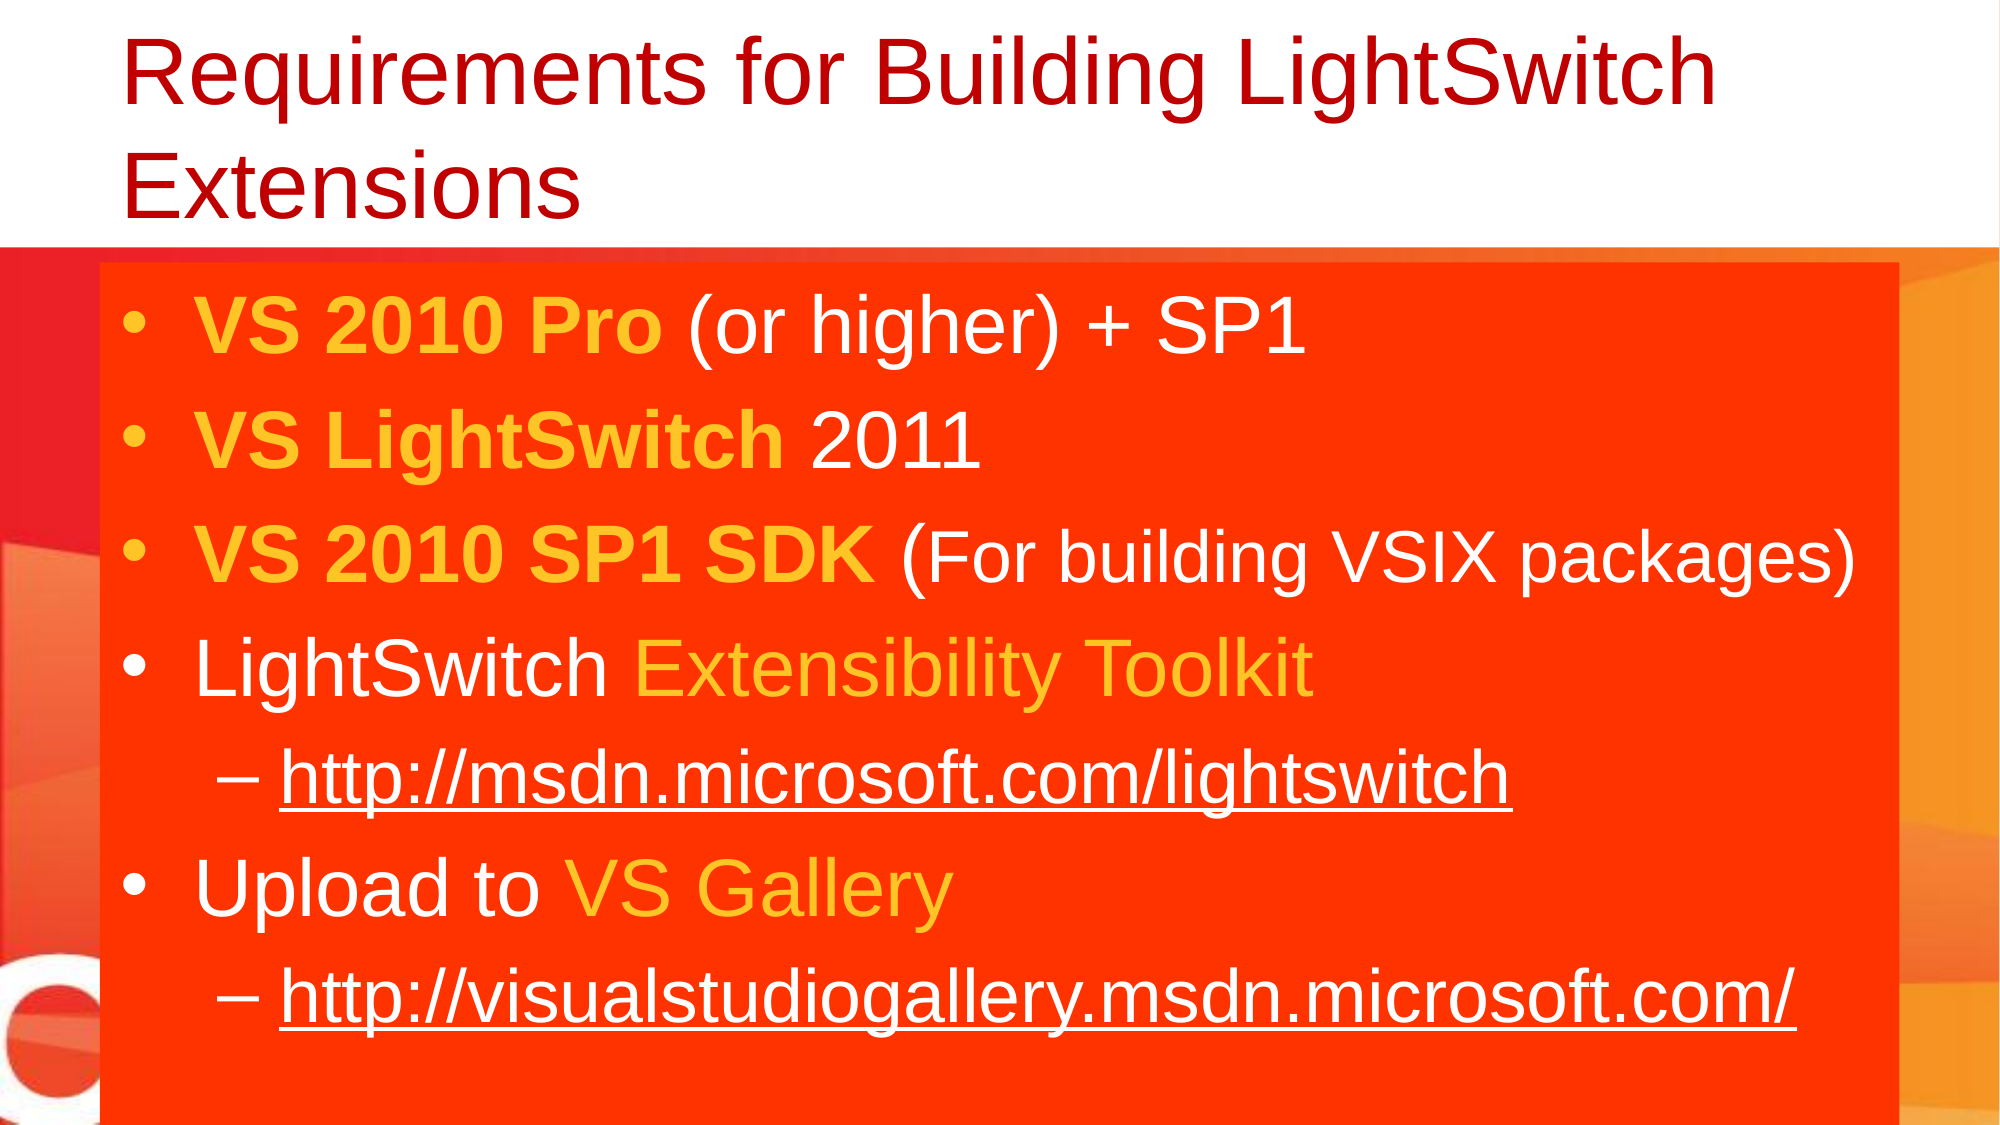

# Requirements for Building LightSwitch Extensions
VS 2010 Pro (or higher) + SP1
VS LightSwitch 2011
VS 2010 SP1 SDK (For building VSIX packages)
LightSwitch Extensibility Toolkit
http://msdn.microsoft.com/lightswitch
Upload to VS Gallery
http://visualstudiogallery.msdn.microsoft.com/